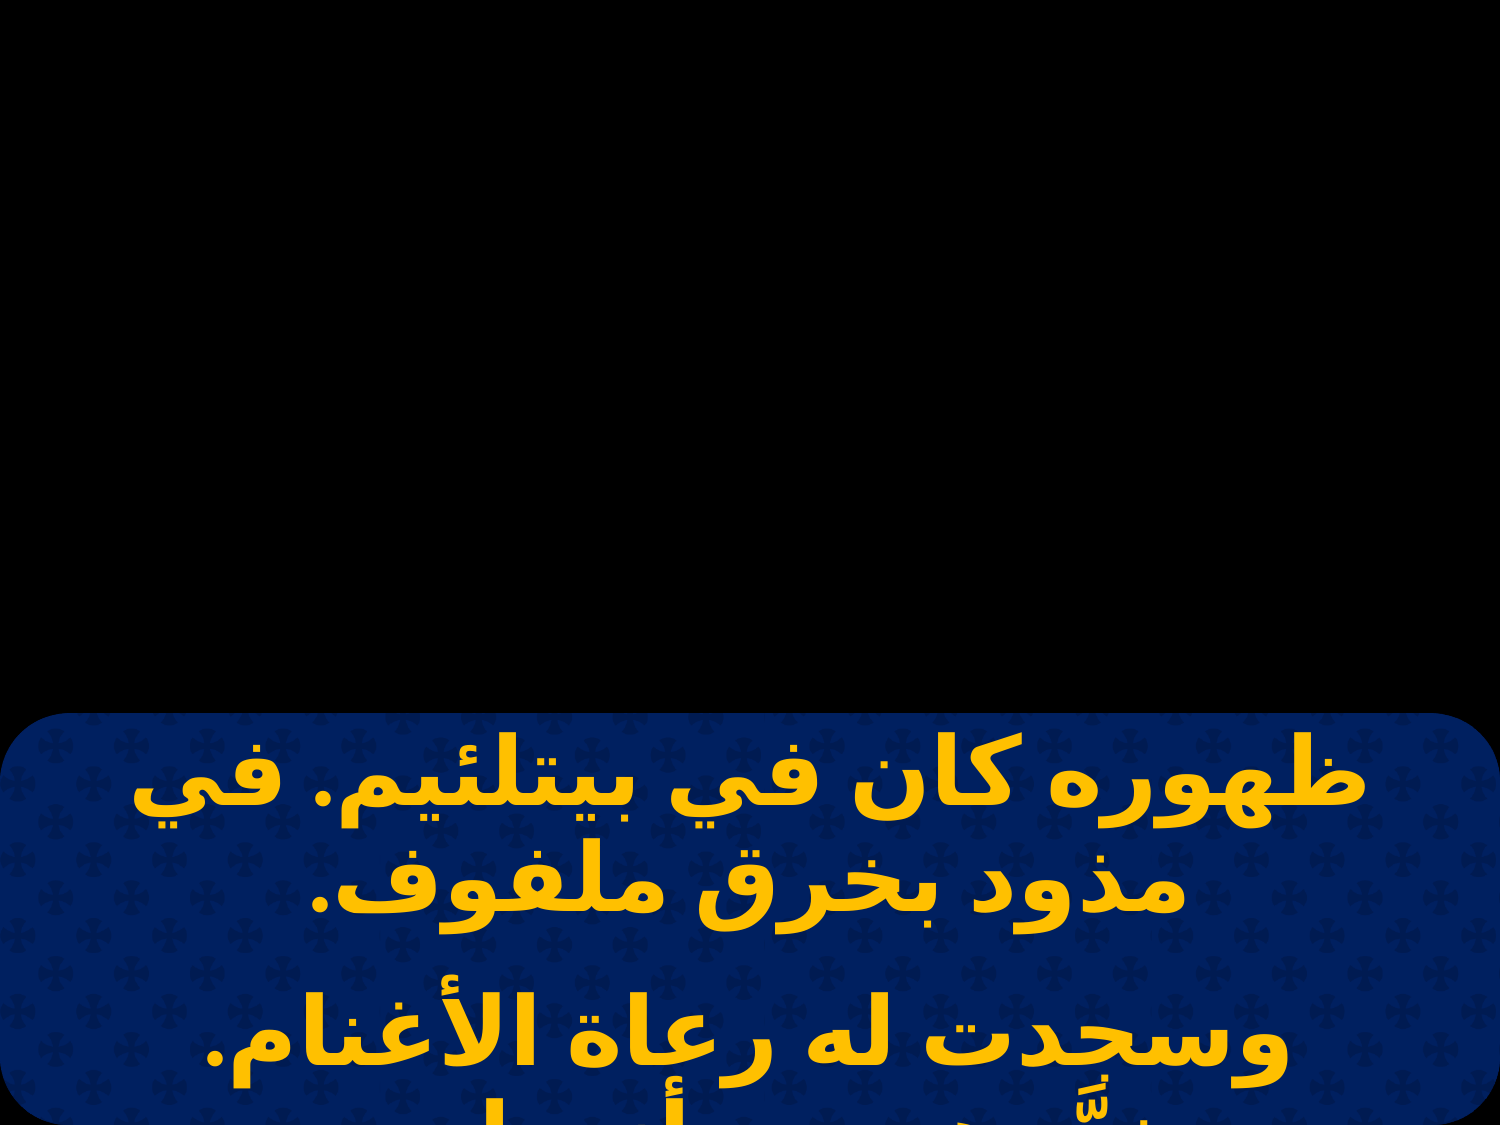

| ظهوره كان في بيتلئيم. في مذود بخرق ملفوف. |
| --- |
|  |
| وسجدت له رعاة الأغنام. وخبَّرهم بي أنجيلوس. |